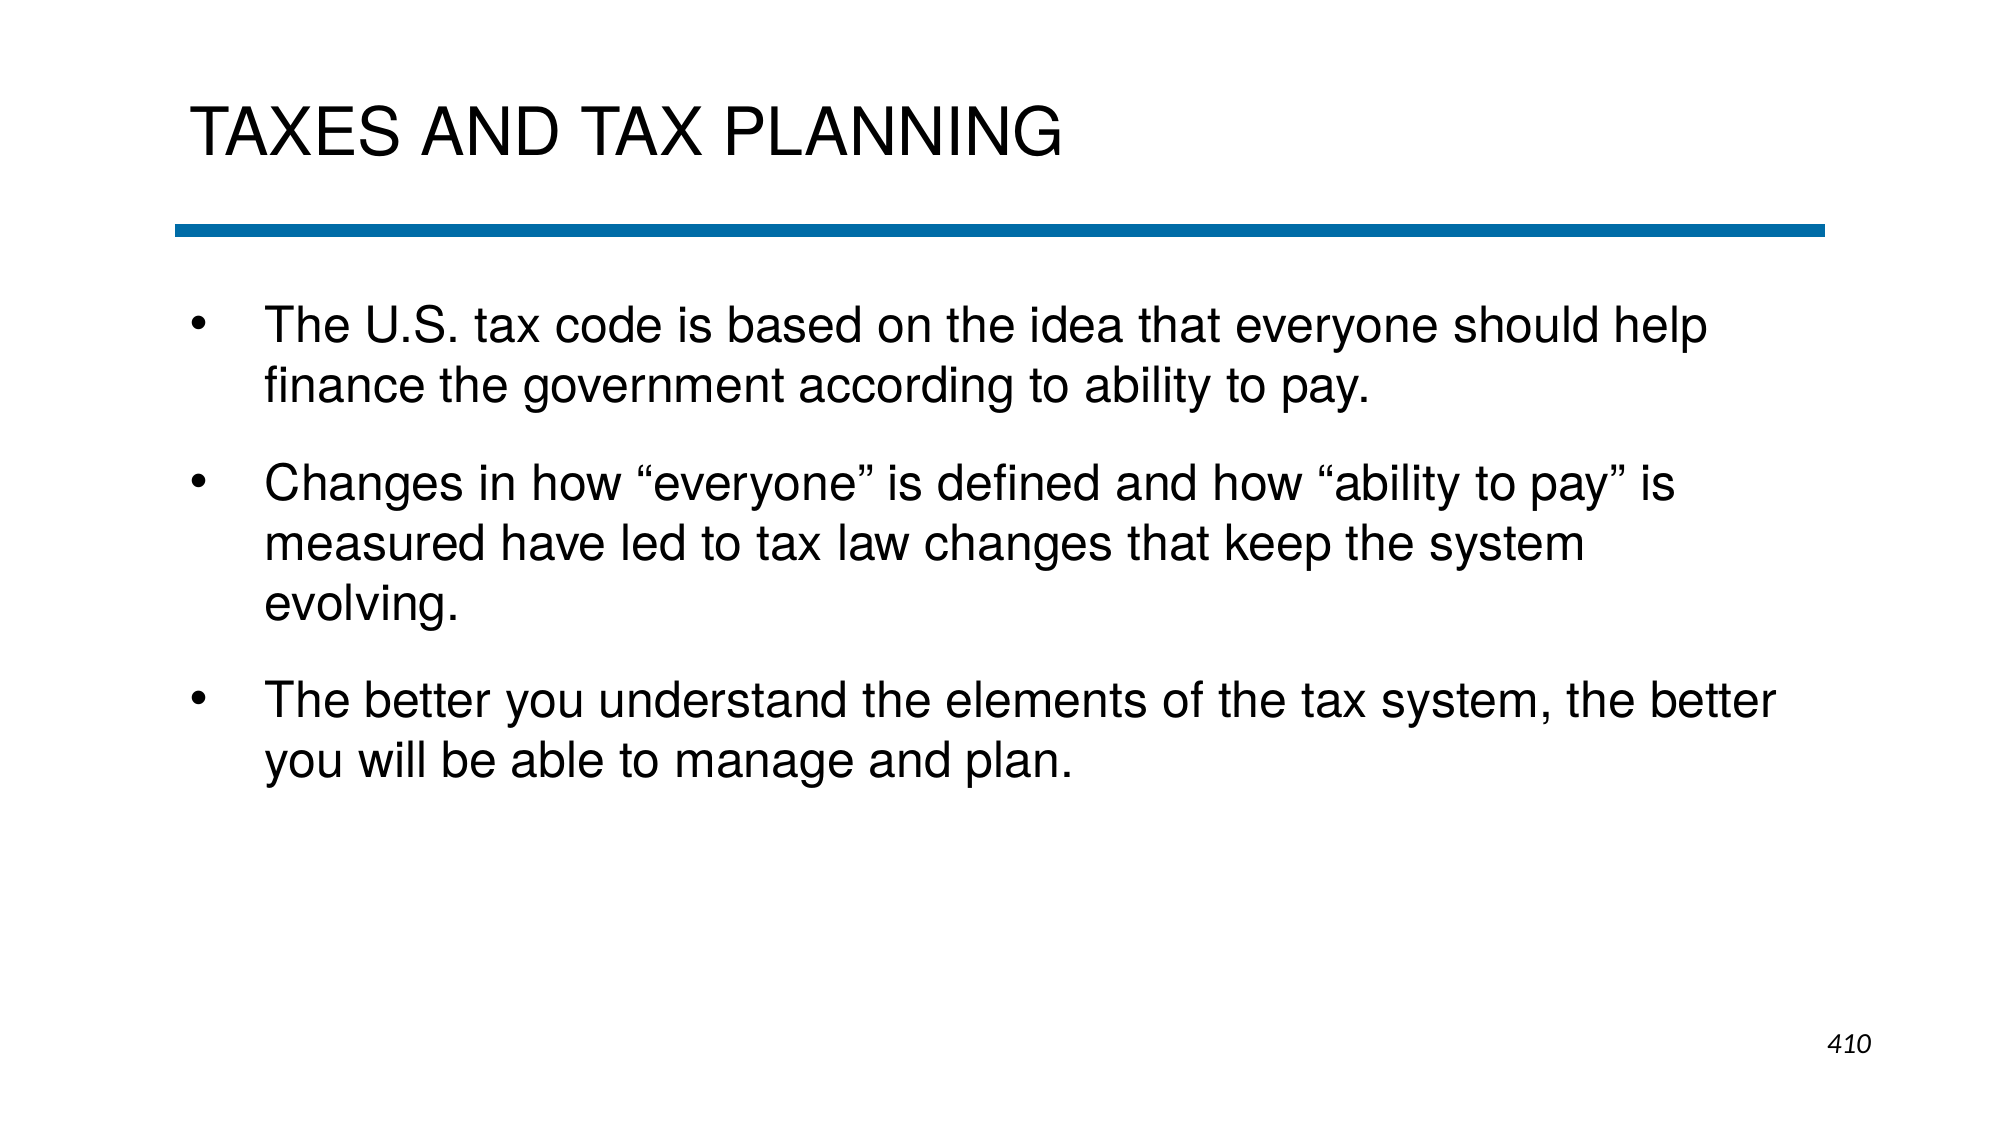

# Taxes and Tax Planning
The U.S. tax code is based on the idea that everyone should help finance the government according to ability to pay.
Changes in how “everyone” is defined and how “ability to pay” is measured have led to tax law changes that keep the system evolving.
The better you understand the elements of the tax system, the better you will be able to manage and plan.

1-410